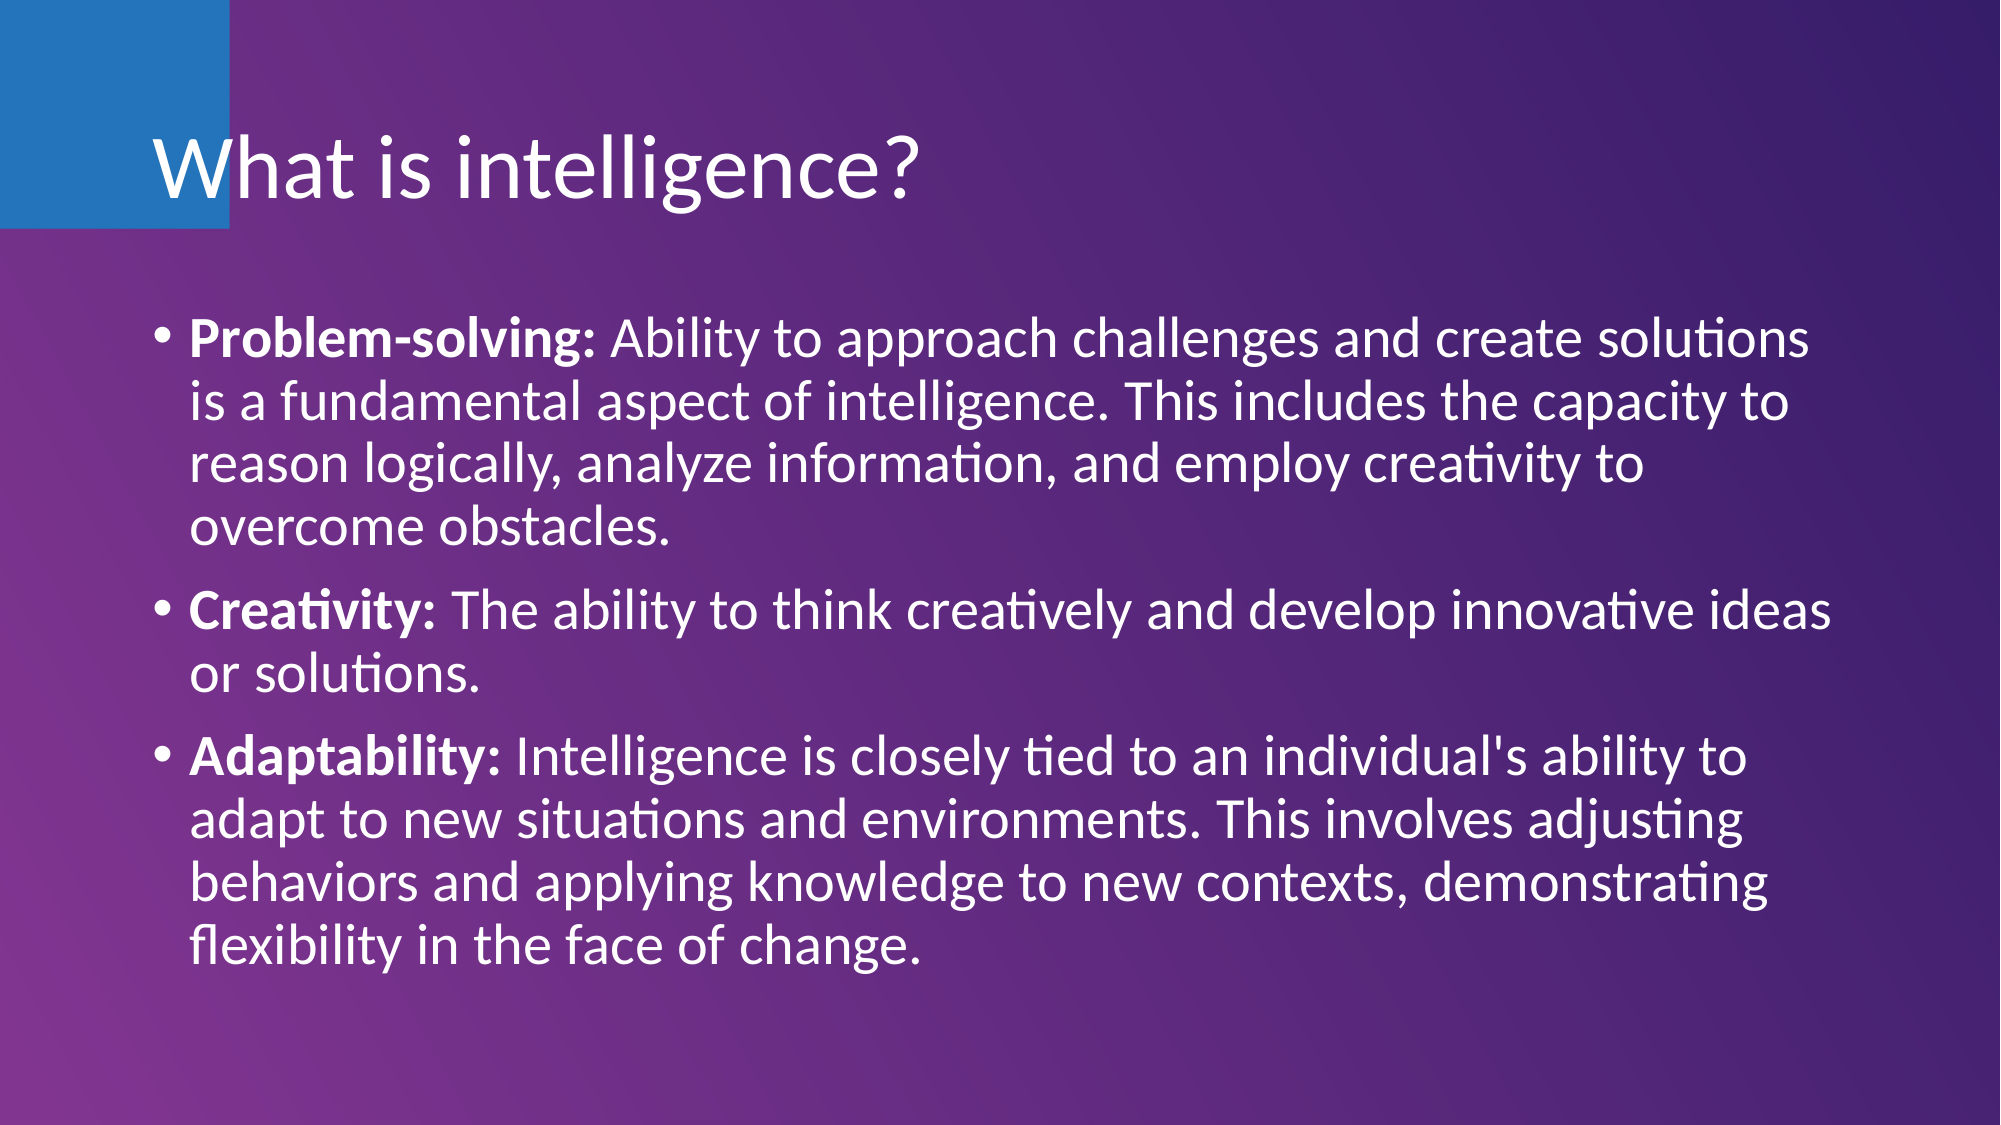

# What is intelligence?
Problem-solving: Ability to approach challenges and create solutions is a fundamental aspect of intelligence. This includes the capacity to reason logically, analyze information, and employ creativity to overcome obstacles.
Creativity: The ability to think creatively and develop innovative ideas or solutions.
Adaptability: Intelligence is closely tied to an individual's ability to adapt to new situations and environments. This involves adjusting behaviors and applying knowledge to new contexts, demonstrating flexibility in the face of change.